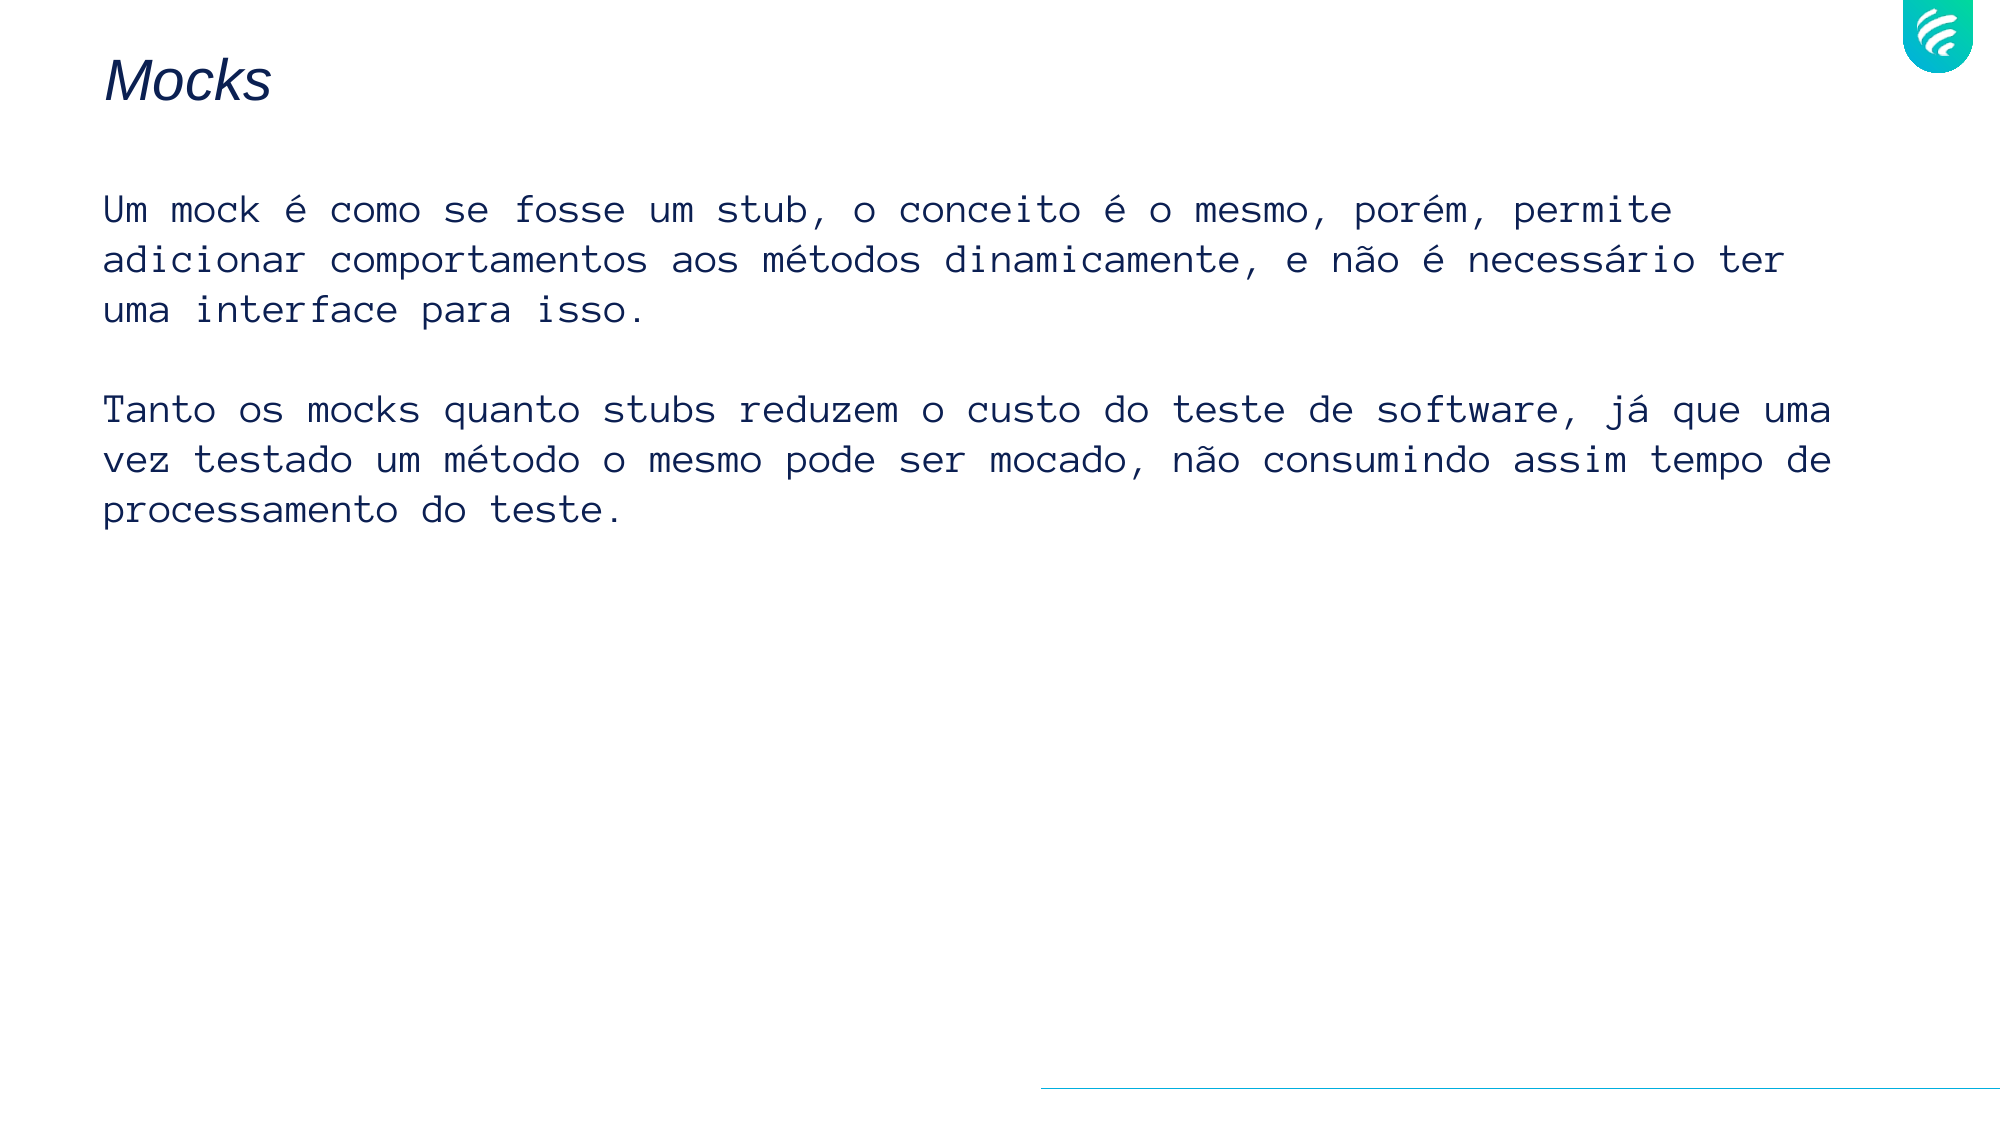

# Mocks
Um mock é como se fosse um stub, o conceito é o mesmo, porém, permite adicionar comportamentos aos métodos dinamicamente, e não é necessário ter uma interface para isso.

Tanto os mocks quanto stubs reduzem o custo do teste de software, já que uma vez testado um método o mesmo pode ser mocado, não consumindo assim tempo de processamento do teste.